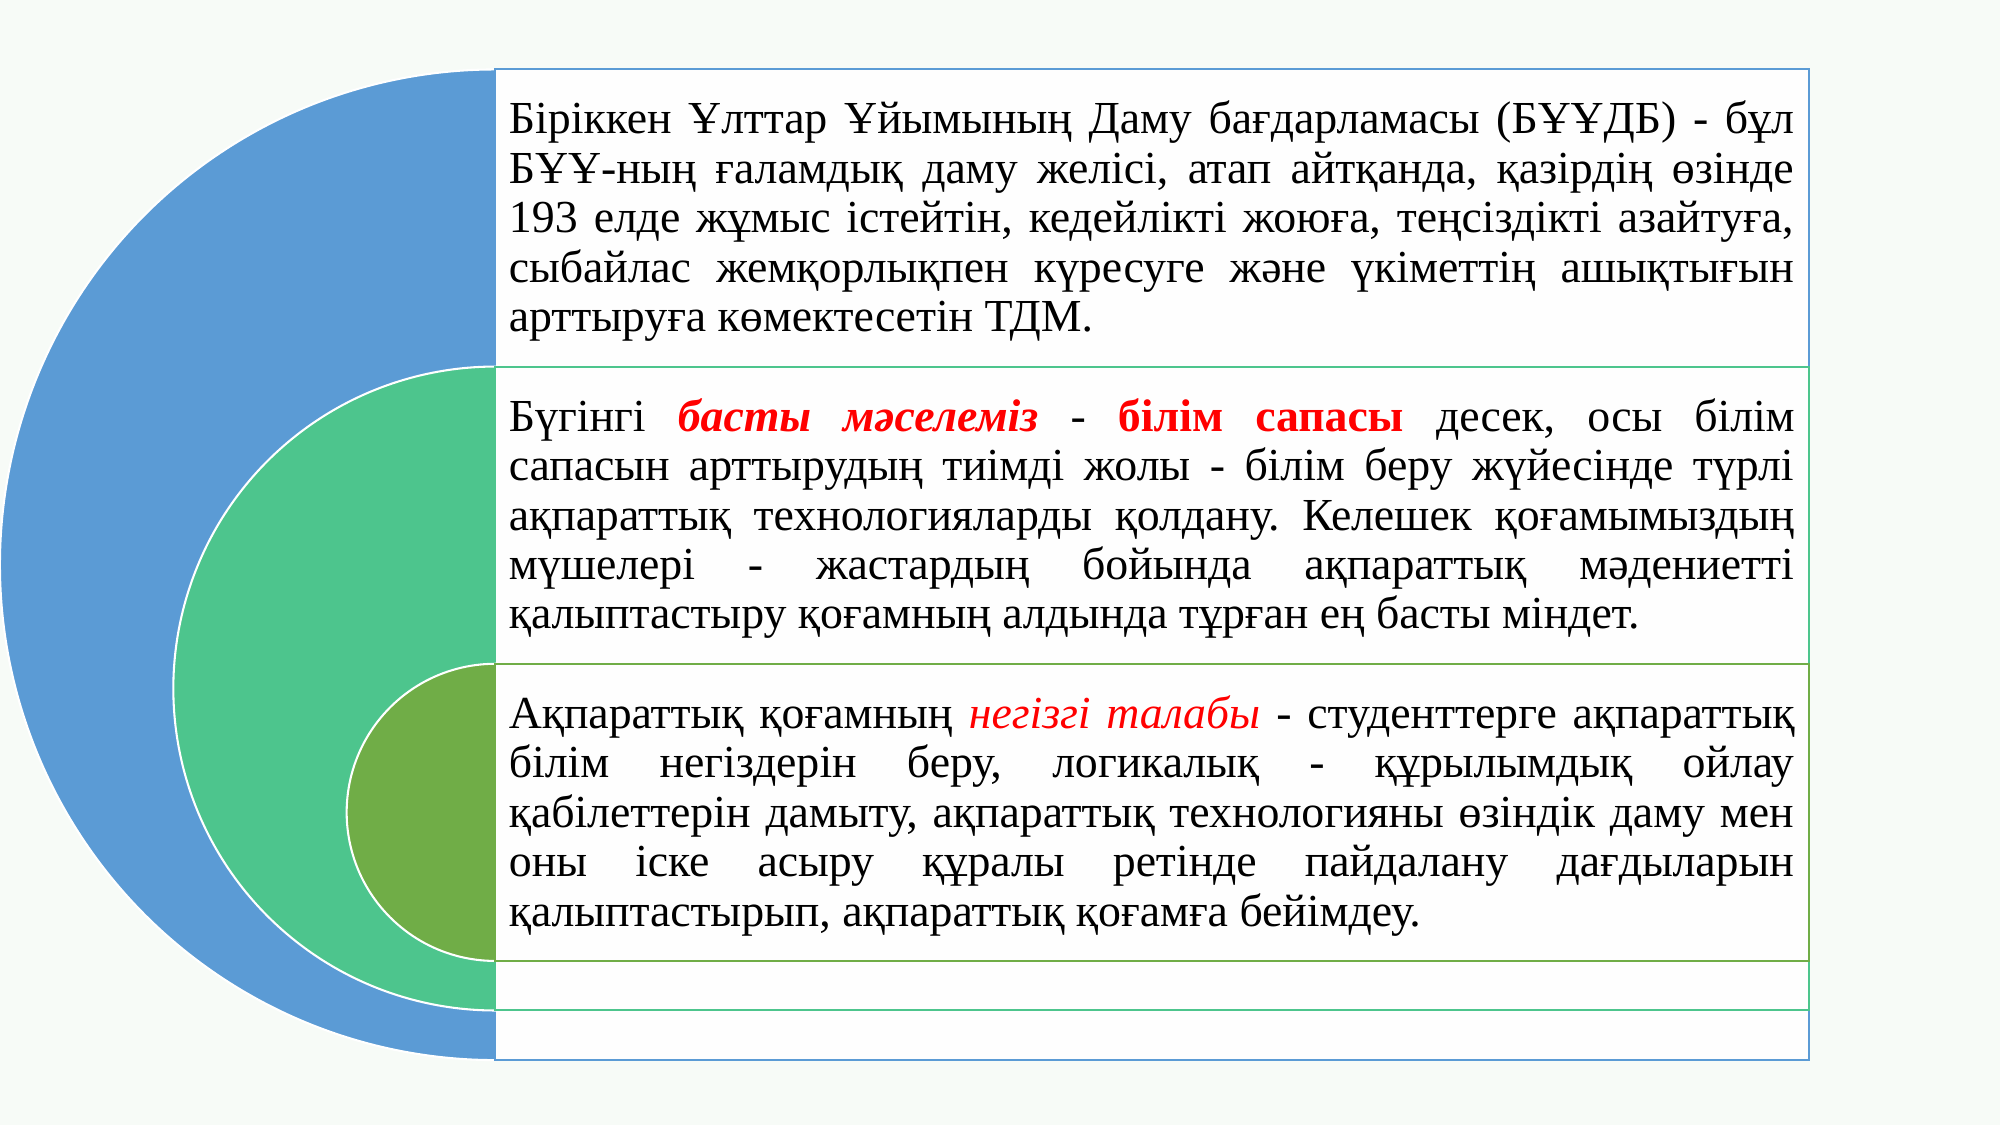

Біріккен Ұлттар Ұйымының Даму бағдарламасы (БҰҰДБ) - бұл БҰҰ-ның ғаламдық даму желісі, атап айтқанда, қазірдің өзінде 193 елде жұмыс істейтін, кедейлікті жоюға, теңсіздікті азайтуға, сыбайлас жемқорлықпен күресуге және үкіметтің ашықтығын арттыруға көмектесетін ТДМ.
Бүгінгі басты мәселеміз - білім сапасы десек, осы білім сапасын арттырудың тиімді жолы - білім беру жүйесінде түрлі ақпараттық технологияларды қолдану. Келешек қоғамымыздың мүшелері - жастардың бойында ақпараттық мәдениетті қалыптастыру қоғамның алдында тұрған ең басты міндет.
Ақпараттық қоғамның негізгі талабы - студенттерге ақпараттық білім негіздерін беру, логикалық - құрылымдық ойлау қабілеттерін дамыту, ақпараттық технологияны өзіндік даму мен оны іске асыру құралы ретінде пайдалану дағдыларын қалыптастырып, ақпараттық қоғамға бейімдеу.